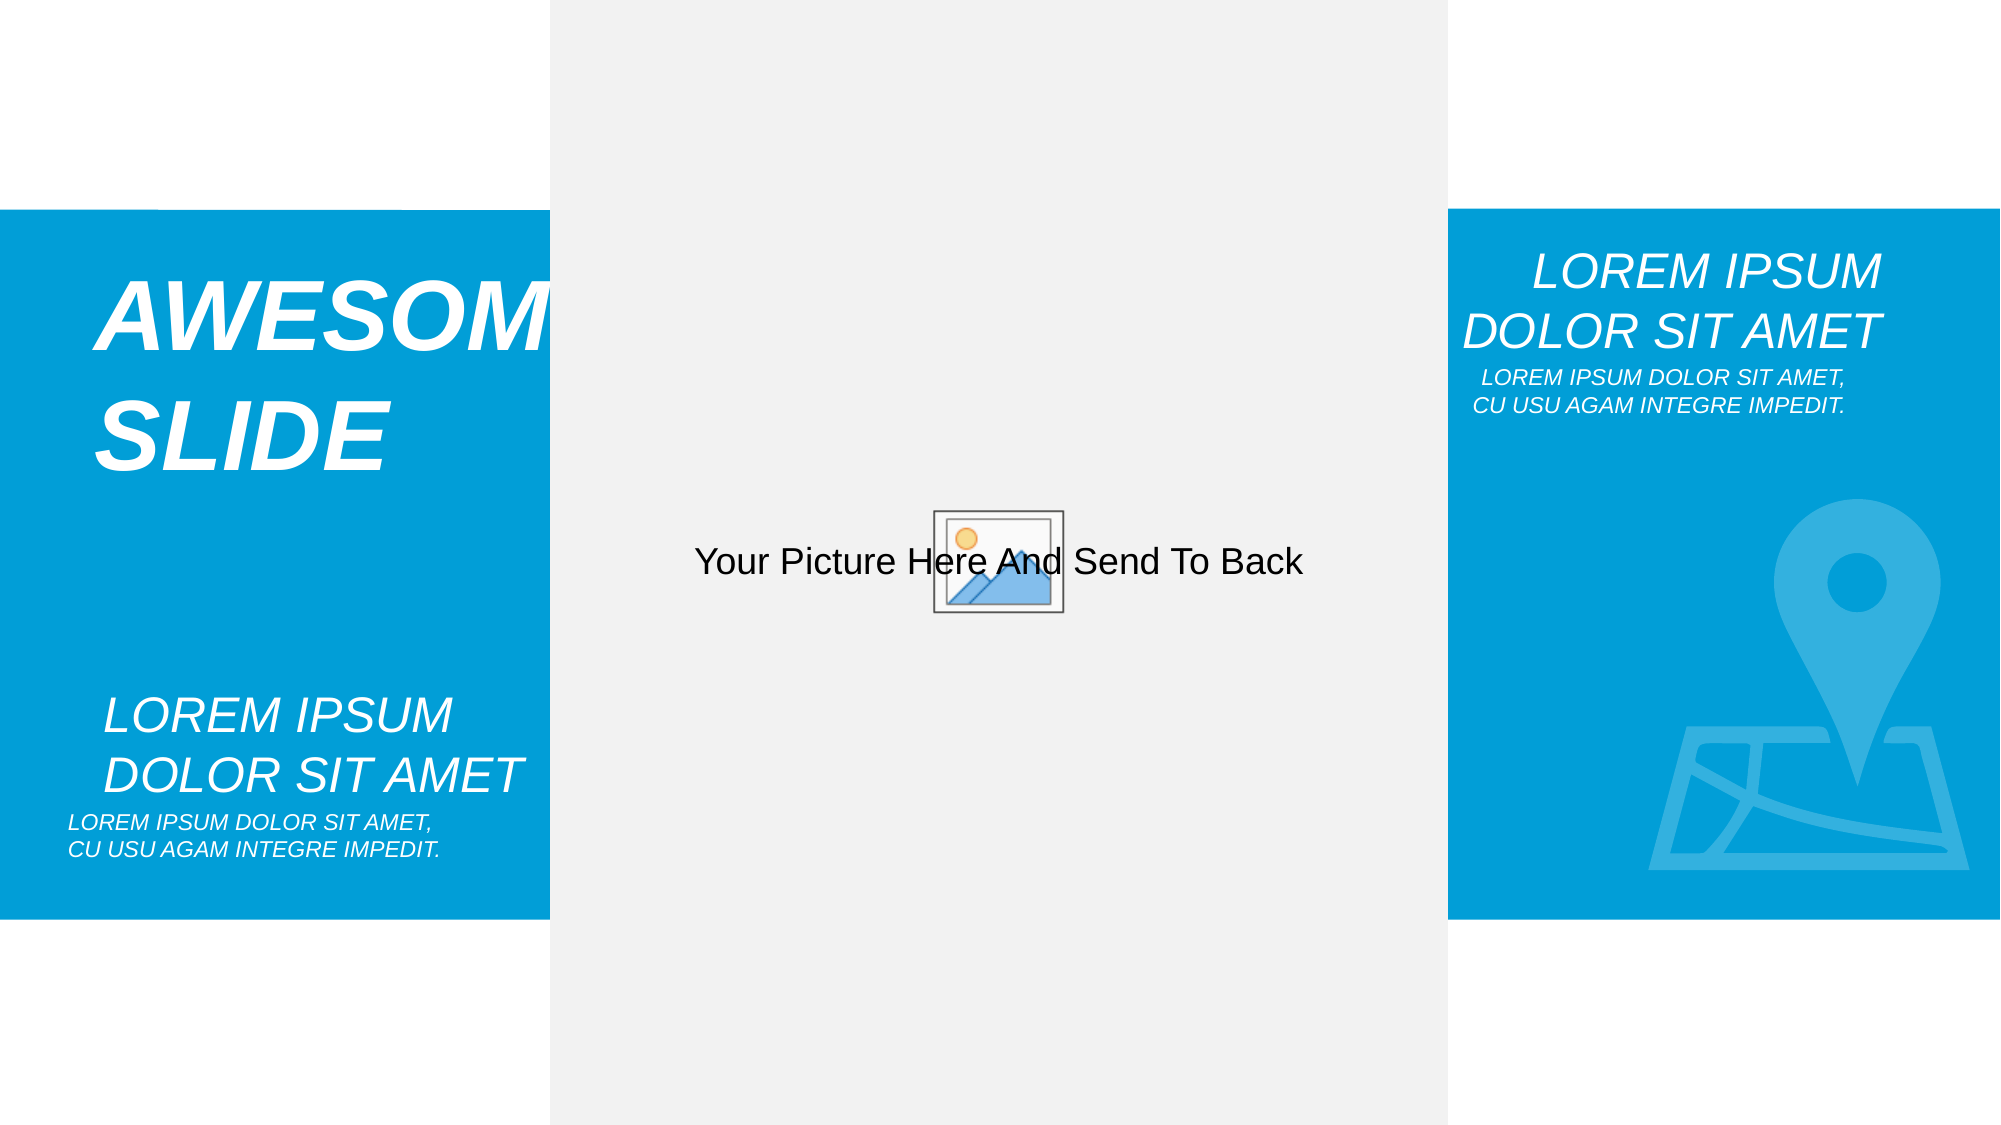

LOREM IPSUM
DOLOR SIT AMET
AWESOME
SLIDE
LOREM IPSUM DOLOR SIT AMET,
CU USU AGAM INTEGRE IMPEDIT.

LOREM IPSUM
DOLOR SIT AMET
LOREM IPSUM DOLOR SIT AMET,
CU USU AGAM INTEGRE IMPEDIT.